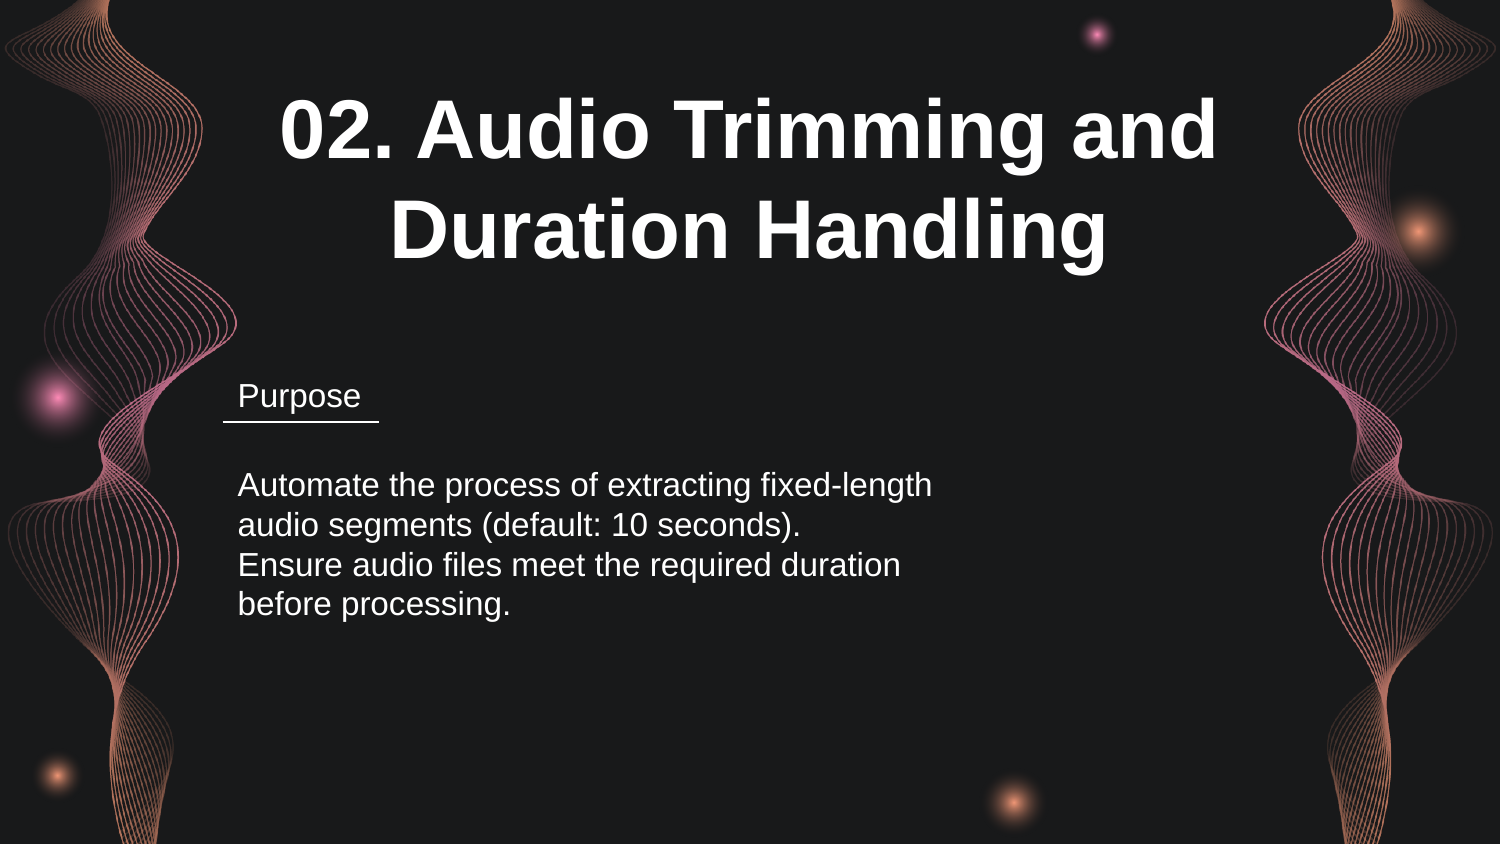

# 02. Audio Trimming and Duration Handling
Purpose
Automate the process of extracting fixed-length audio segments (default: 10 seconds).
Ensure audio files meet the required duration before processing.